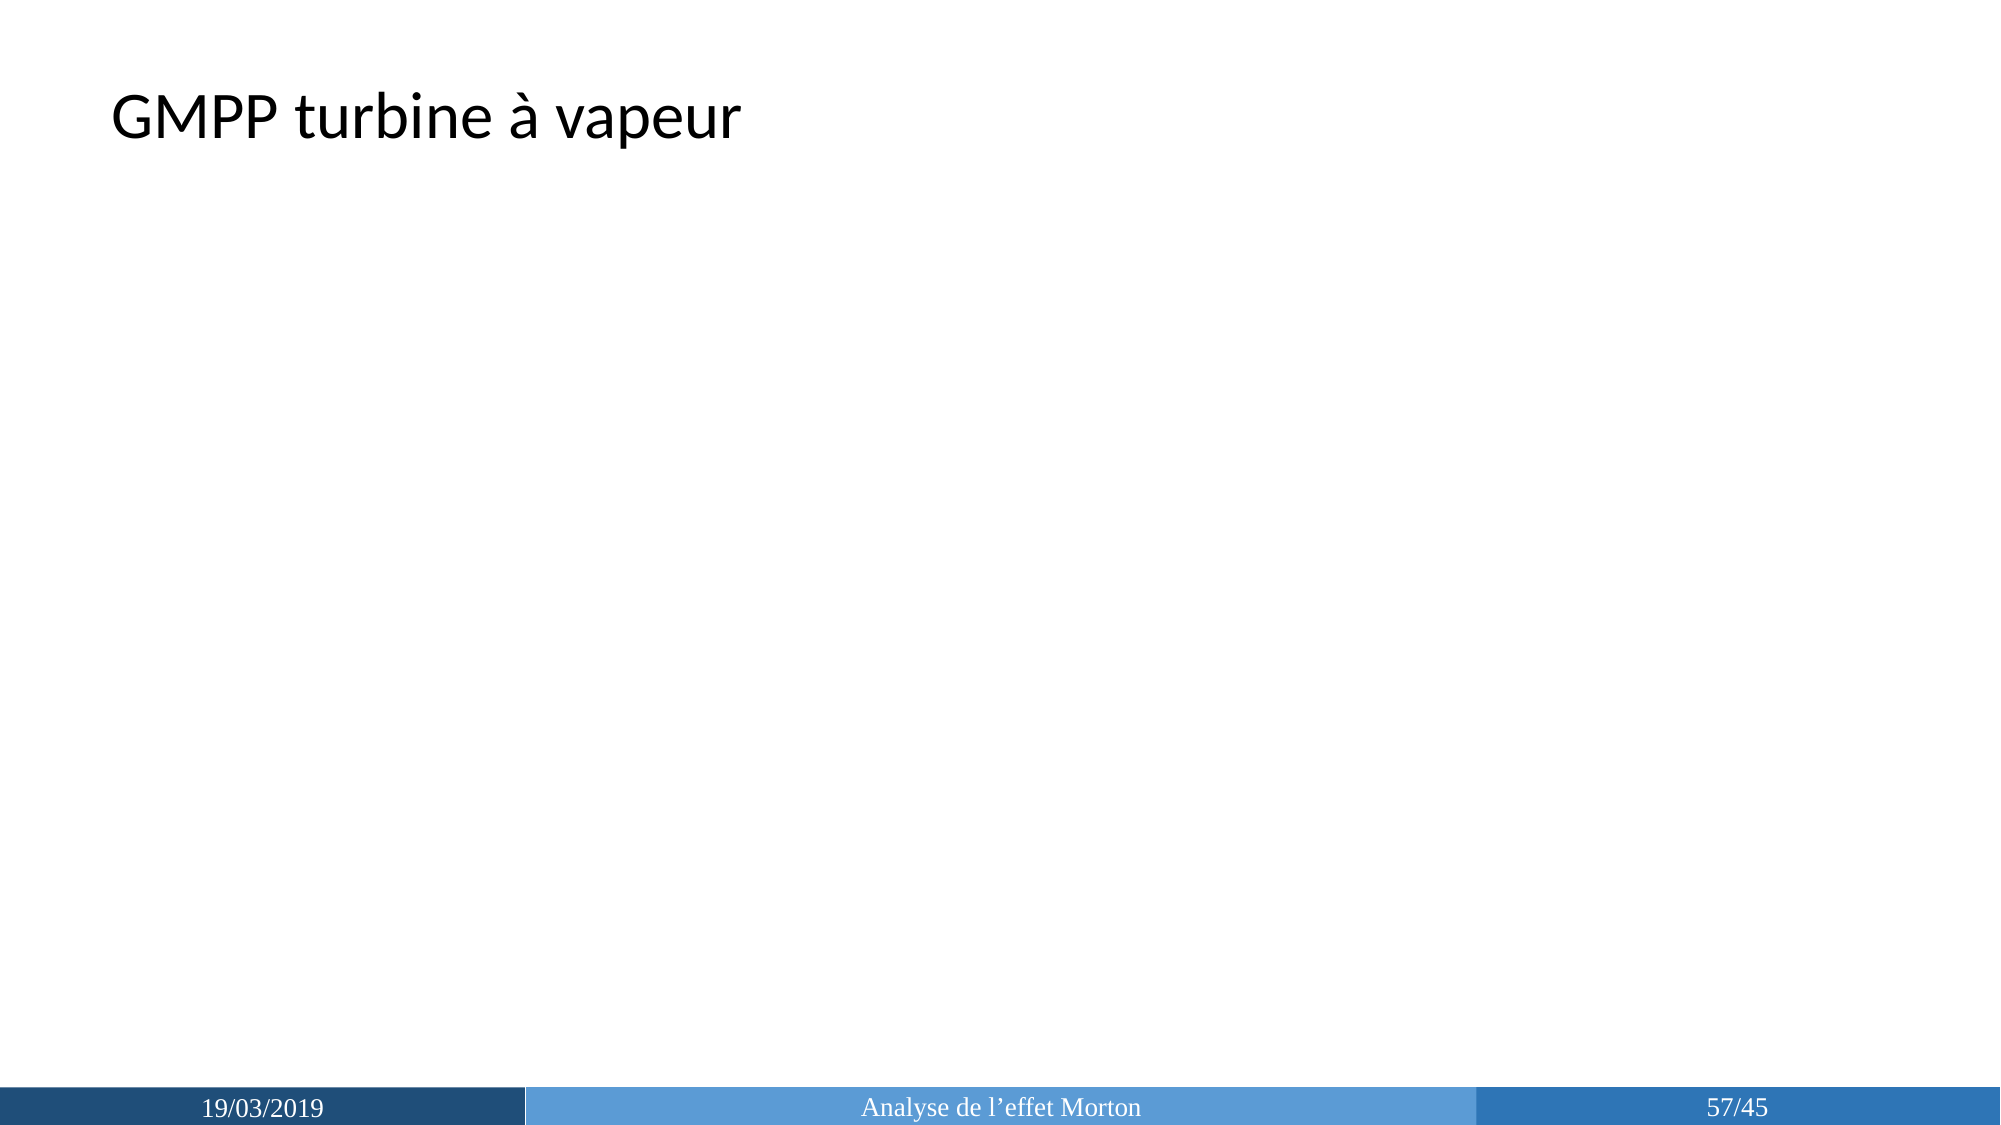

GMPP turbine à vapeur
Analyse de l’effet Morton
57/45
19/03/2019